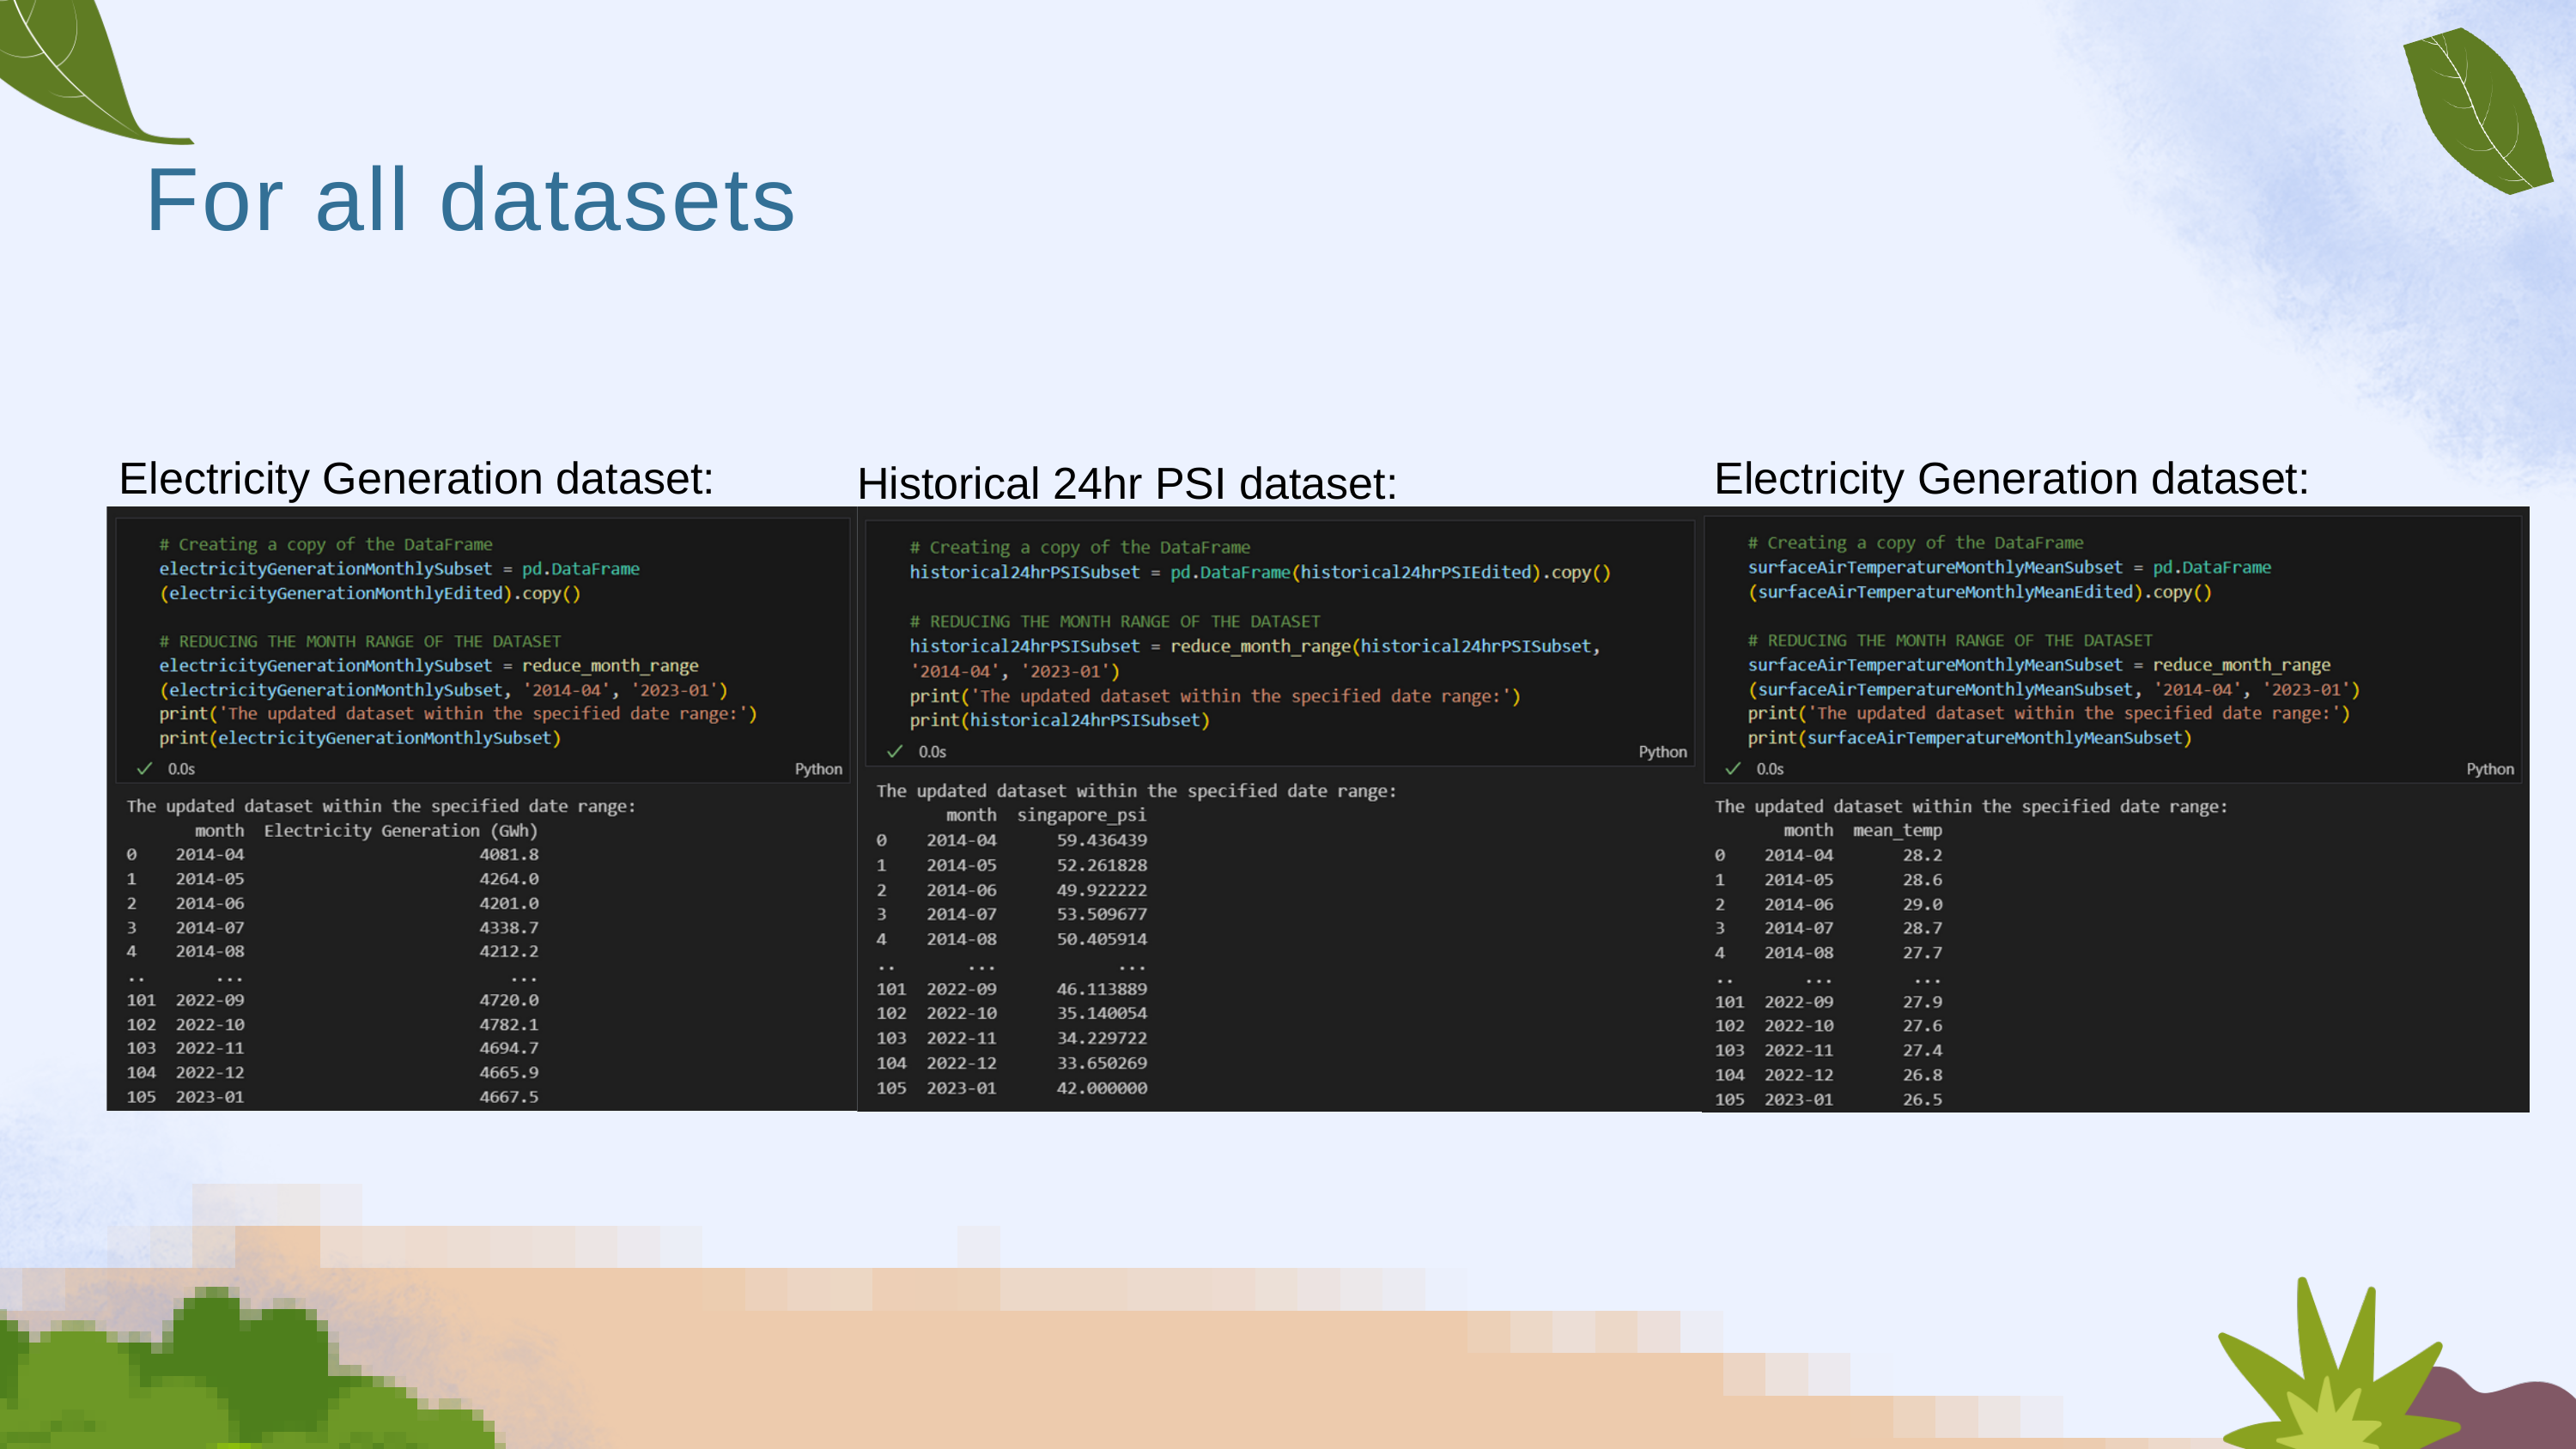

For all datasets
 Electricity Generation dataset:
 Electricity Generation dataset:
Historical 24hr PSI dataset: